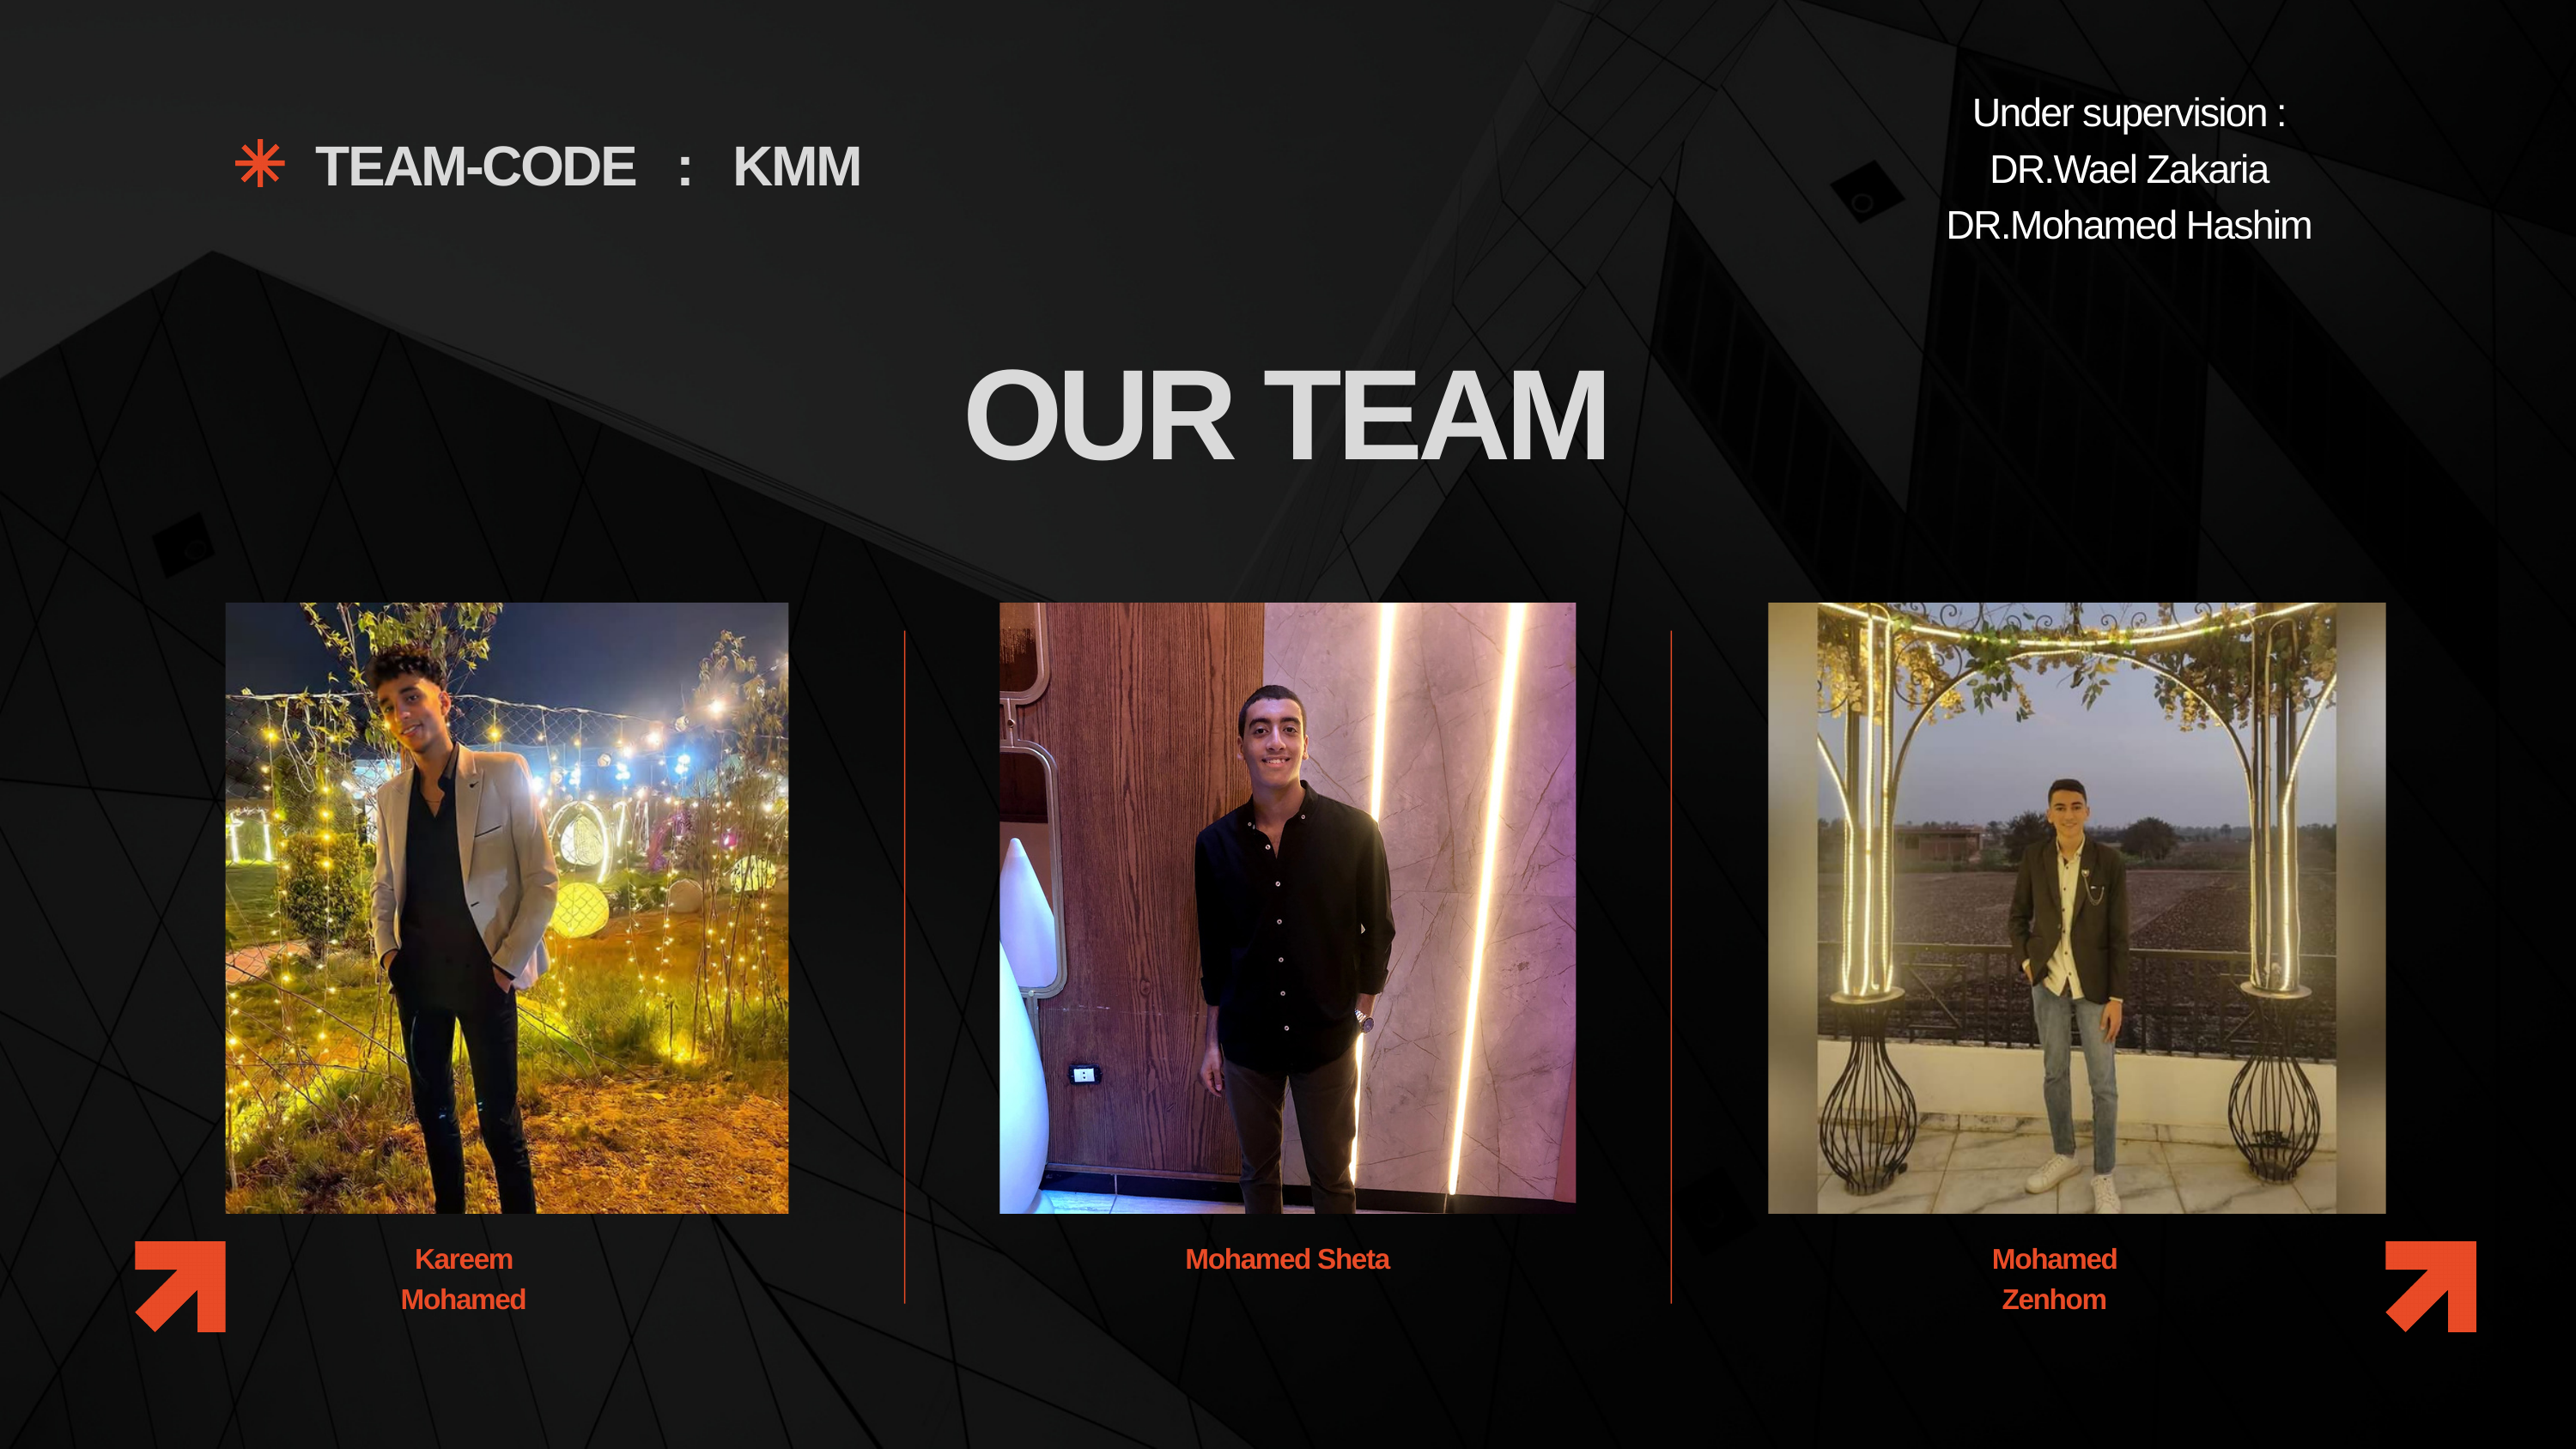

Under supervision :
DR.Wael Zakaria
DR.Mohamed Hashim
TEAM-CODE   :   KMM

OUR TEAM

Kareem Mohamed
Mohamed Sheta
Mohamed Zenhom